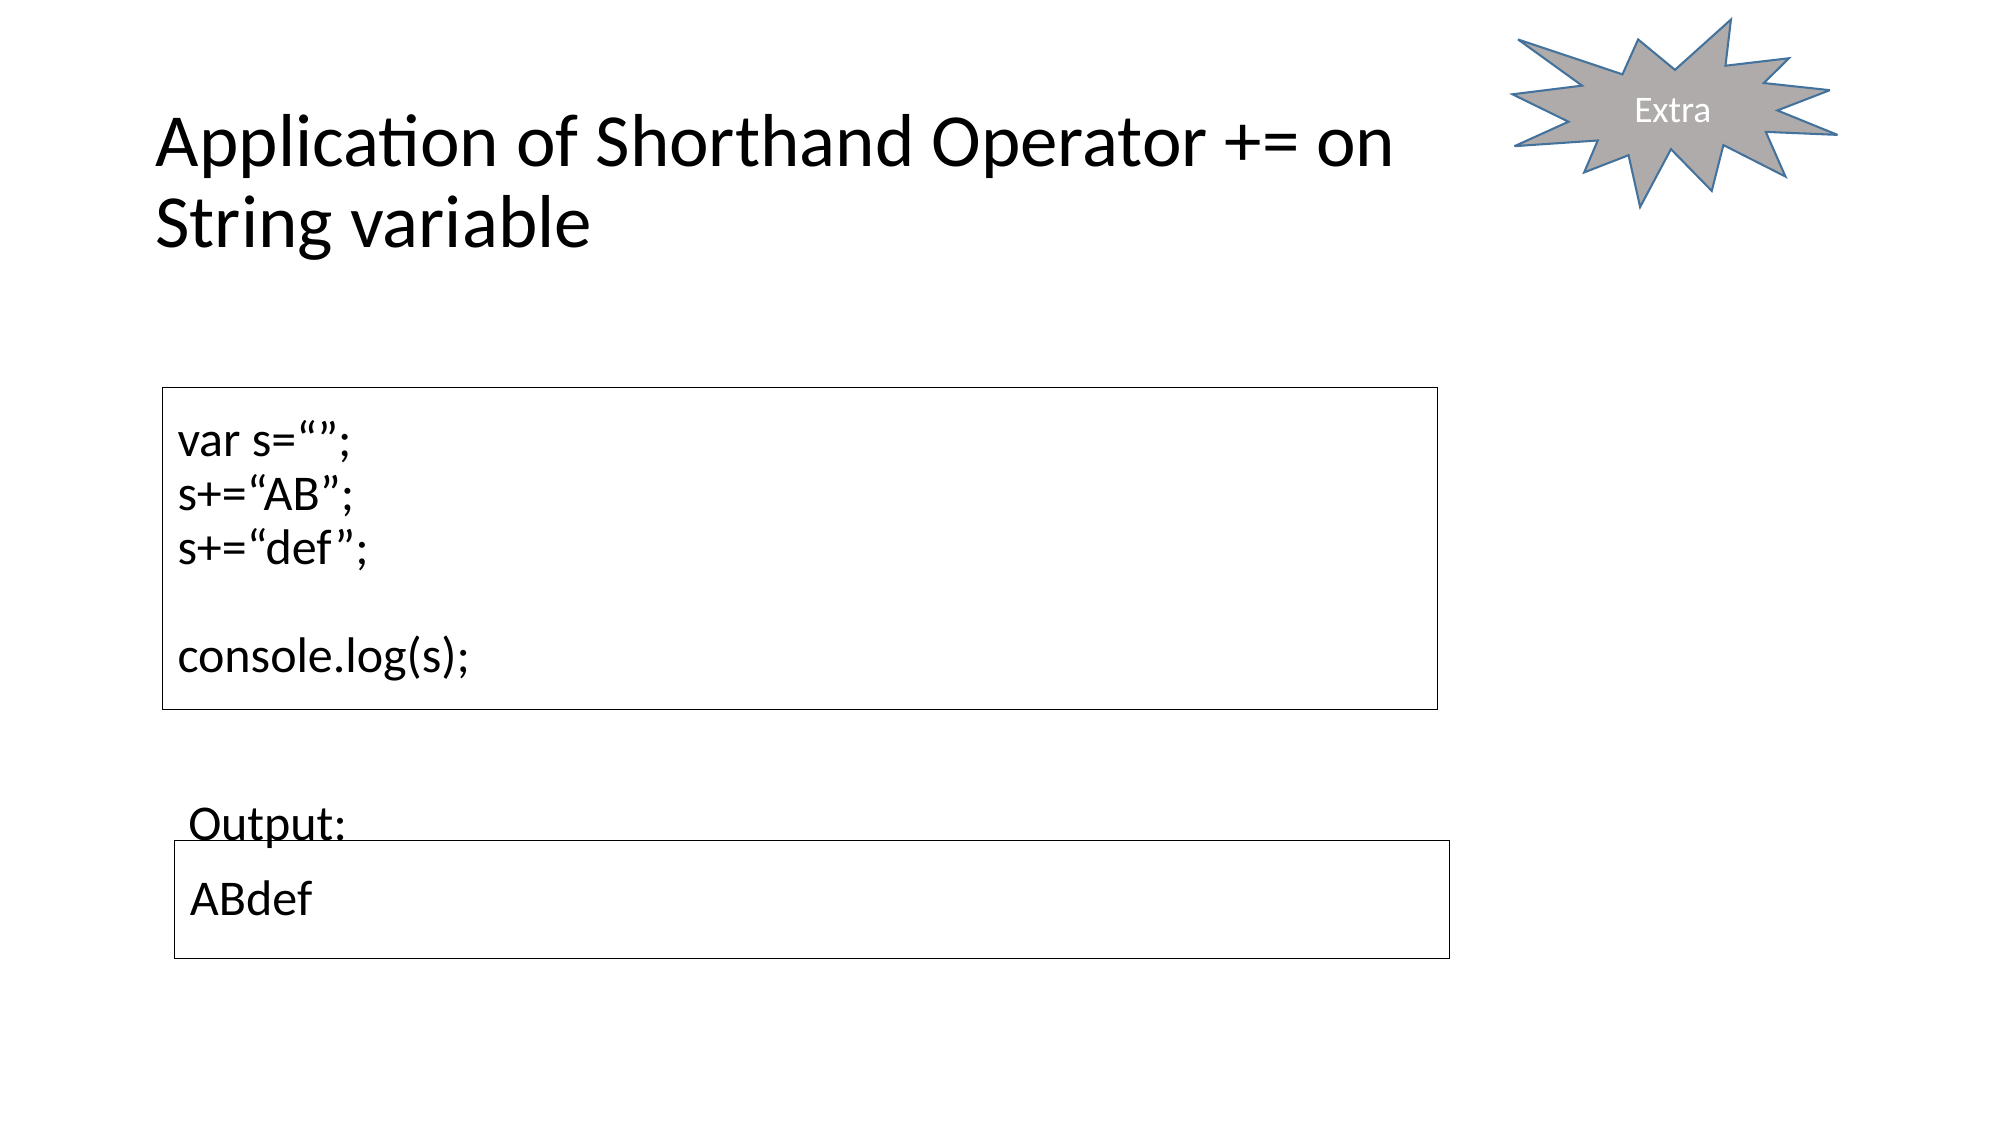

Extra
# Application of Shorthand Operator += on String variable
var s=“”;
s+=“AB”;
s+=“def”;

console.log(s);

Output:
ABdef